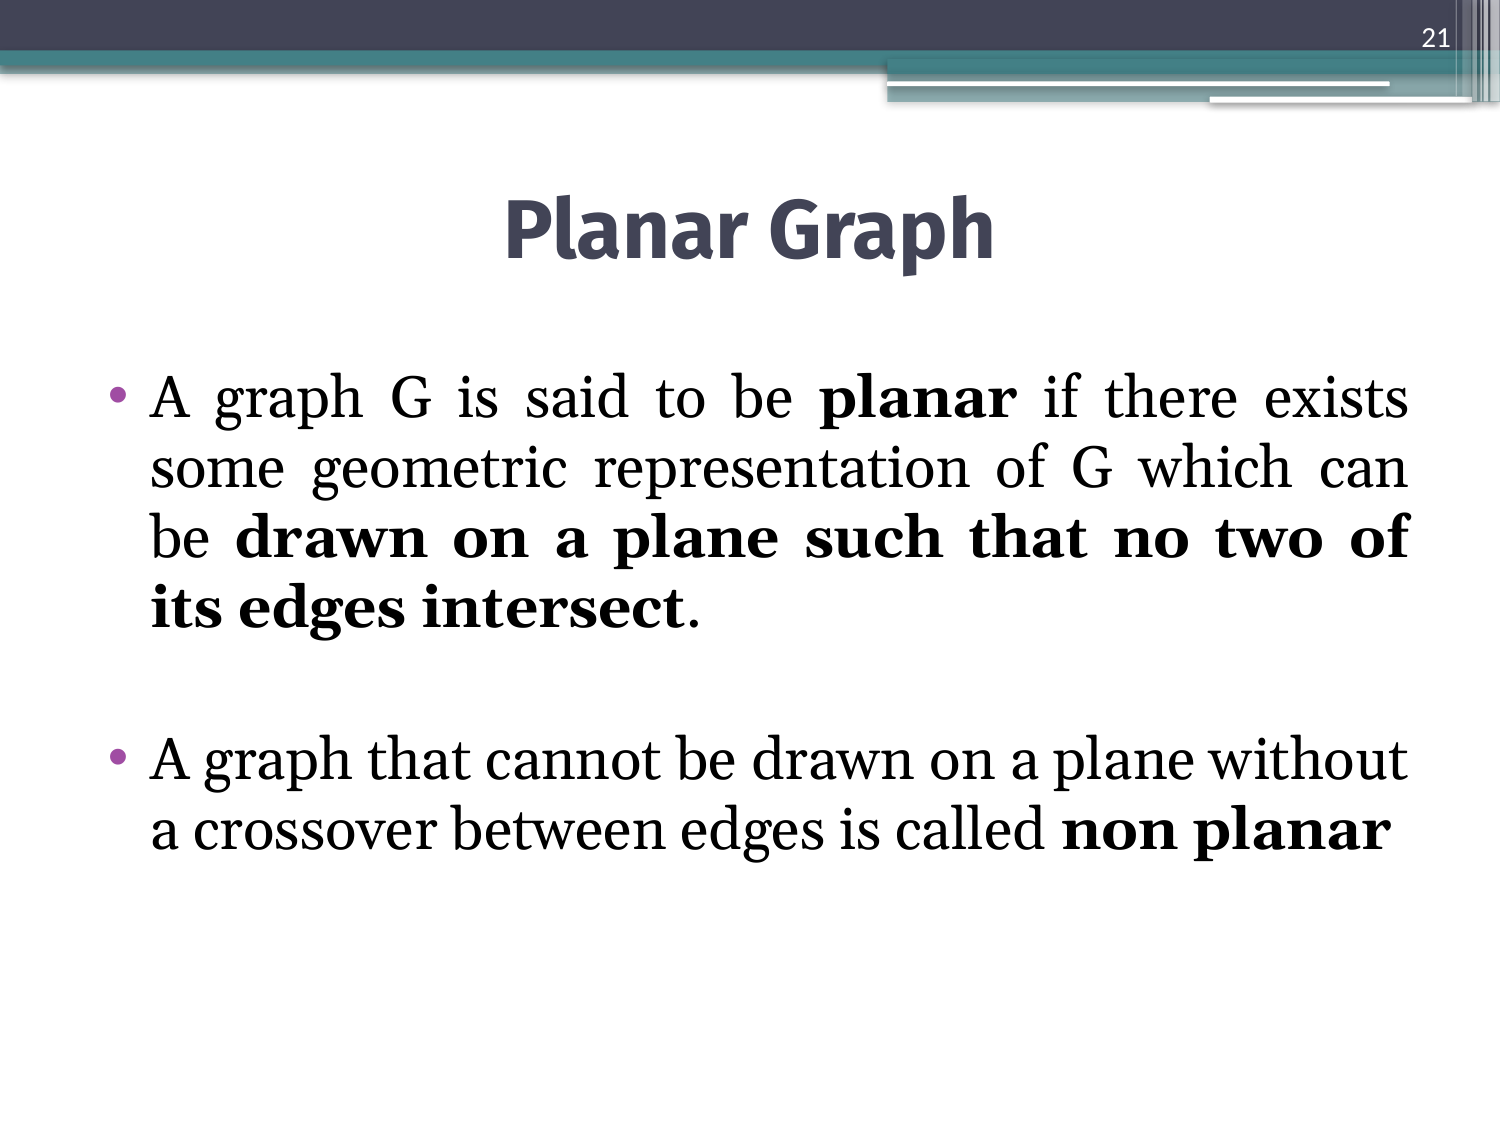

21
# Planar Graph

A graph G is said to be planar if there exists some geometric representation of G which can be drawn on a plane such that no two of its edges intersect.

A graph that cannot be drawn on a plane without a crossover between edges is called non planar